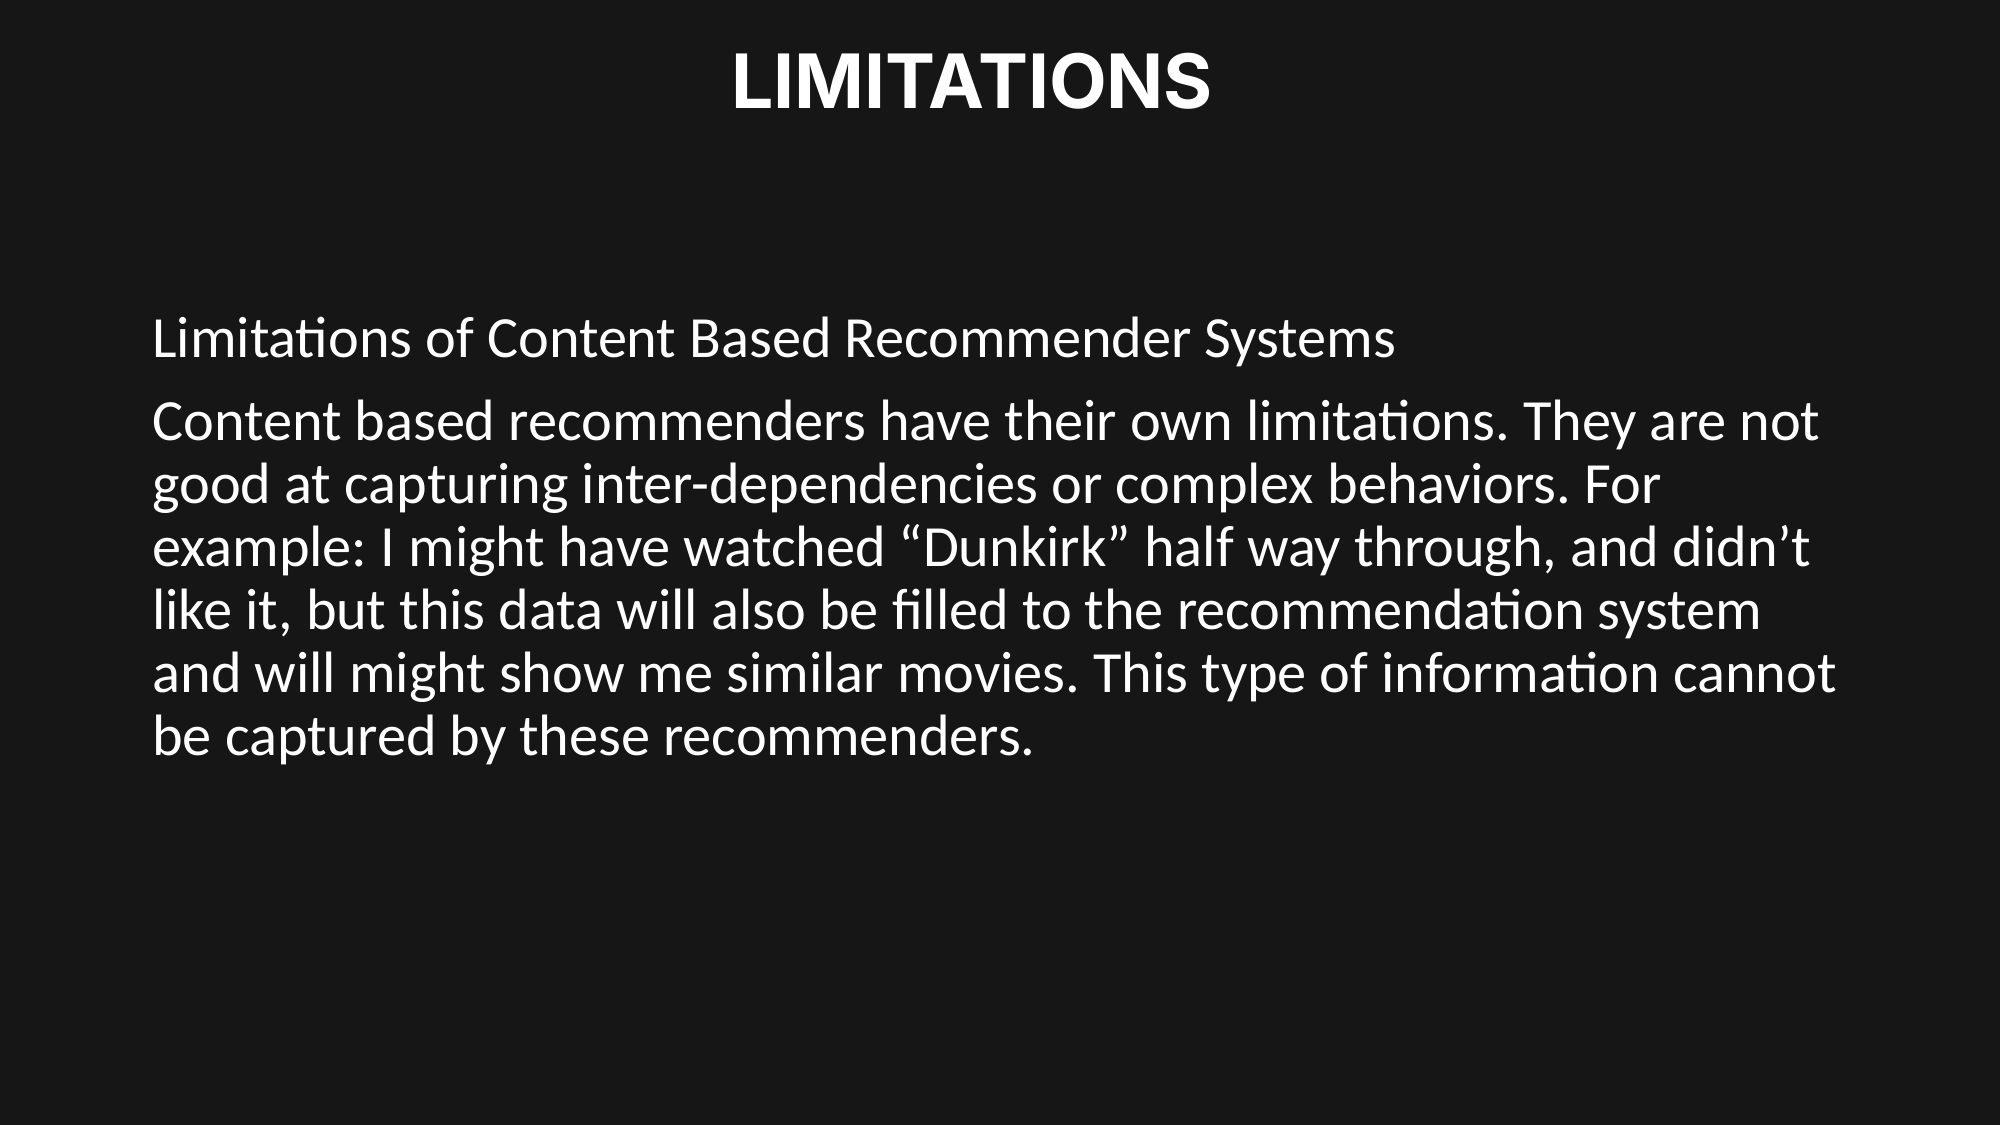

LIMITATIONS
Limitations of Content Based Recommender Systems
Content based recommenders have their own limitations. They are not good at capturing inter-dependencies or complex behaviors. For example: I might have watched “Dunkirk” half way through, and didn’t like it, but this data will also be filled to the recommendation system and will might show me similar movies. This type of information cannot be captured by these recommenders.